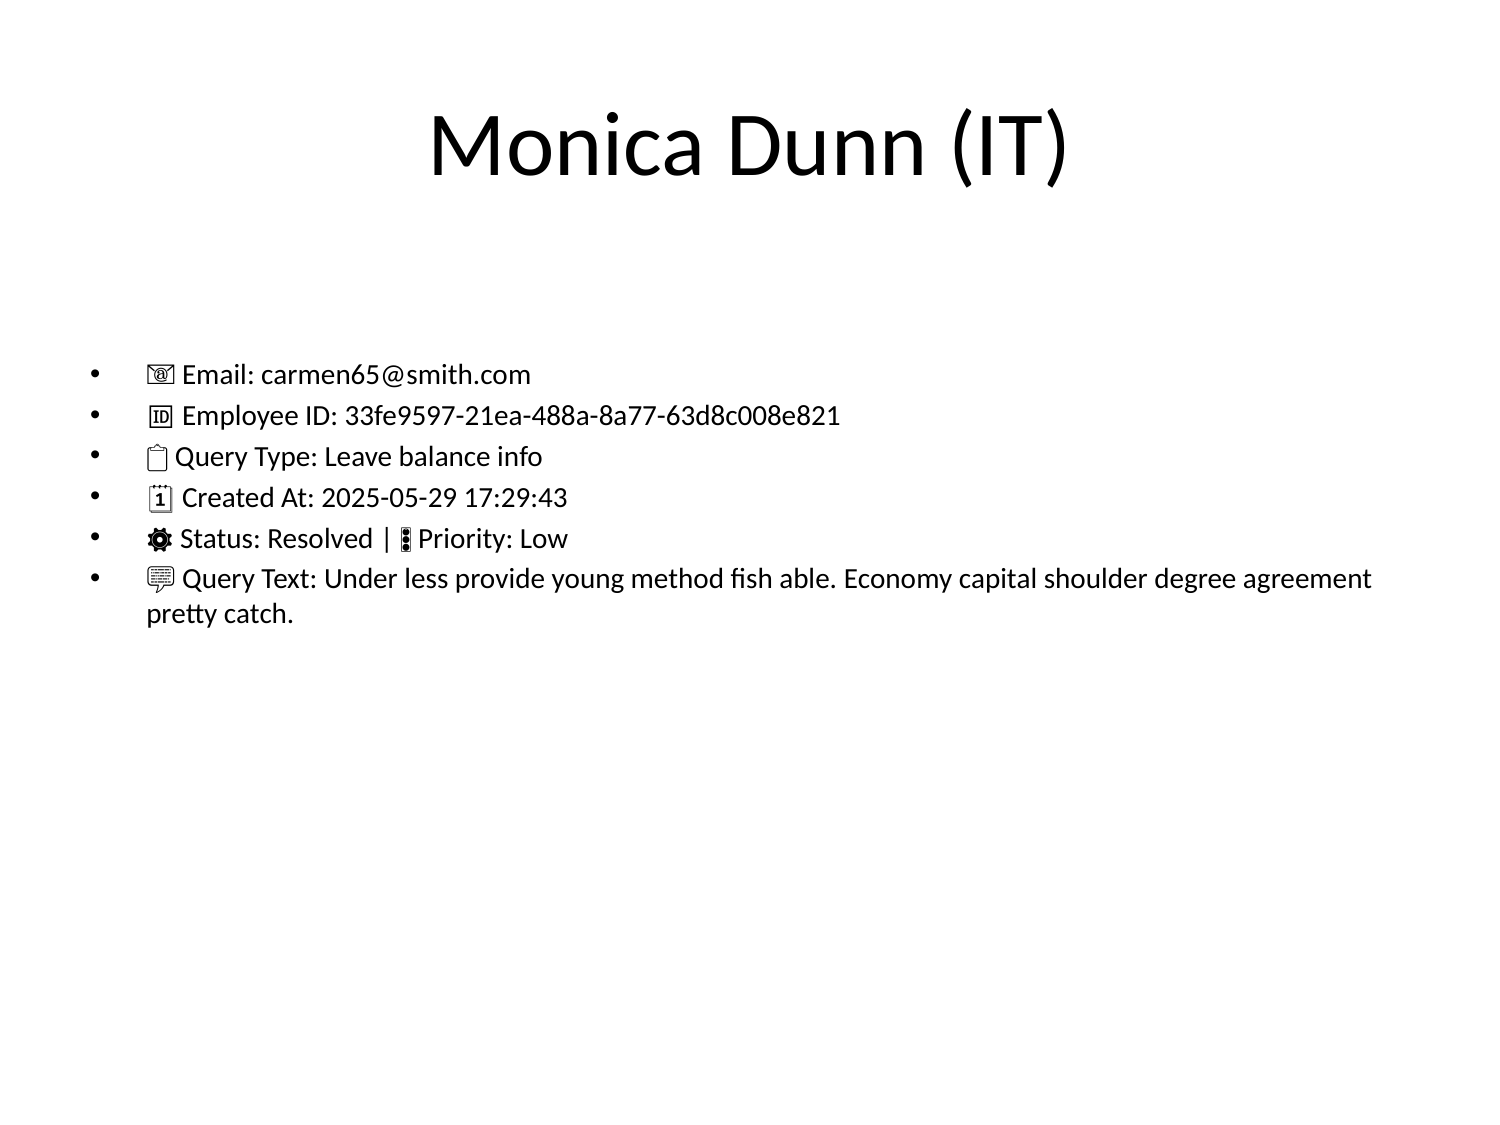

# Monica Dunn (IT)

📧 Email: carmen65@smith.com
🆔 Employee ID: 33fe9597-21ea-488a-8a77-63d8c008e821
📋 Query Type: Leave balance info
🗓 Created At: 2025-05-29 17:29:43
⚙ Status: Resolved | 🚦 Priority: Low
💬 Query Text: Under less provide young method fish able. Economy capital shoulder degree agreement pretty catch.